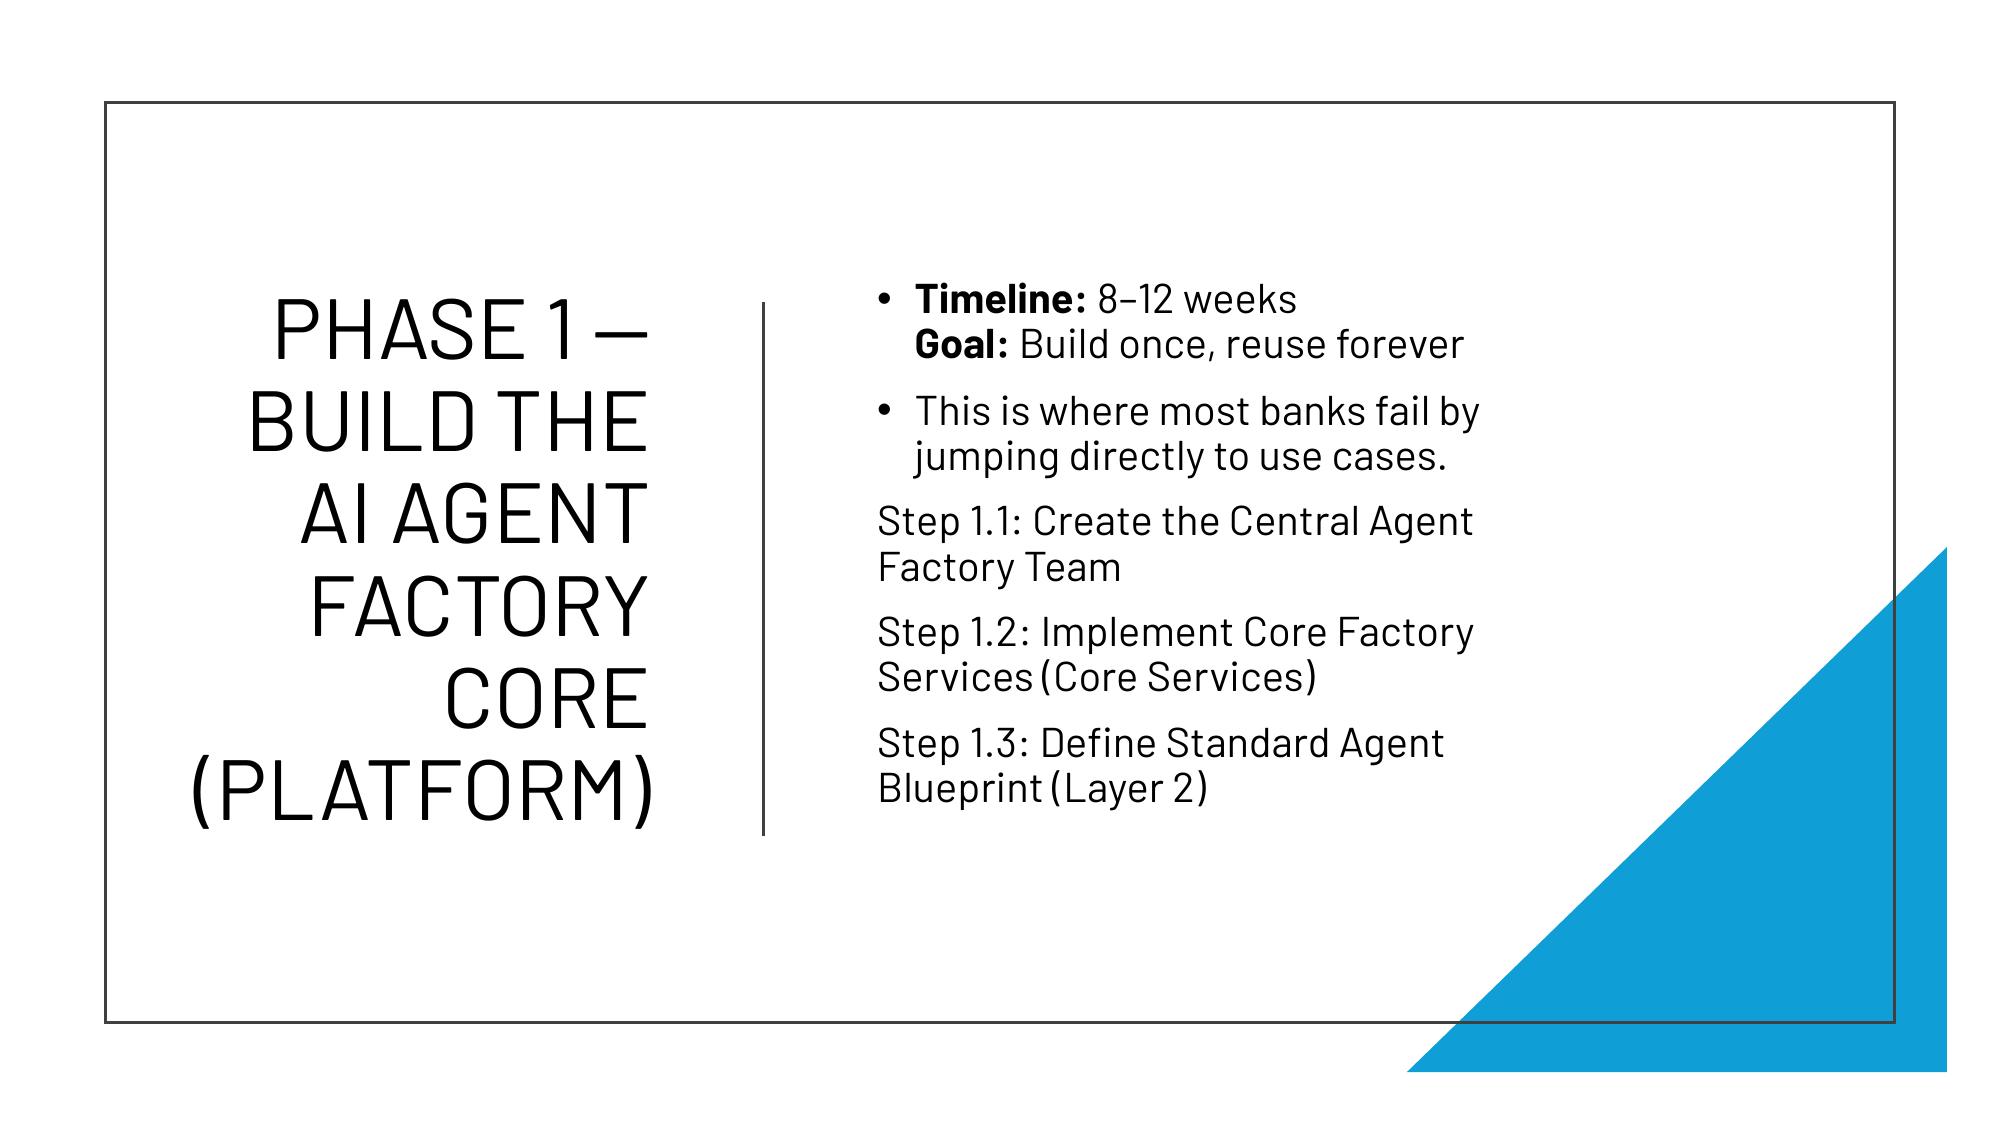

# PHASE 1 — BUILD THE AI AGENT FACTORY CORE (PLATFORM)
Timeline: 8–12 weeks
Goal: Build once, reuse forever
This is where most banks fail by jumping directly to use cases.
Step 1.1: Create the Central Agent Factory Team
Step 1.2: Implement Core Factory Services (Core Services)
Step 1.3: Define Standard Agent Blueprint (Layer 2)